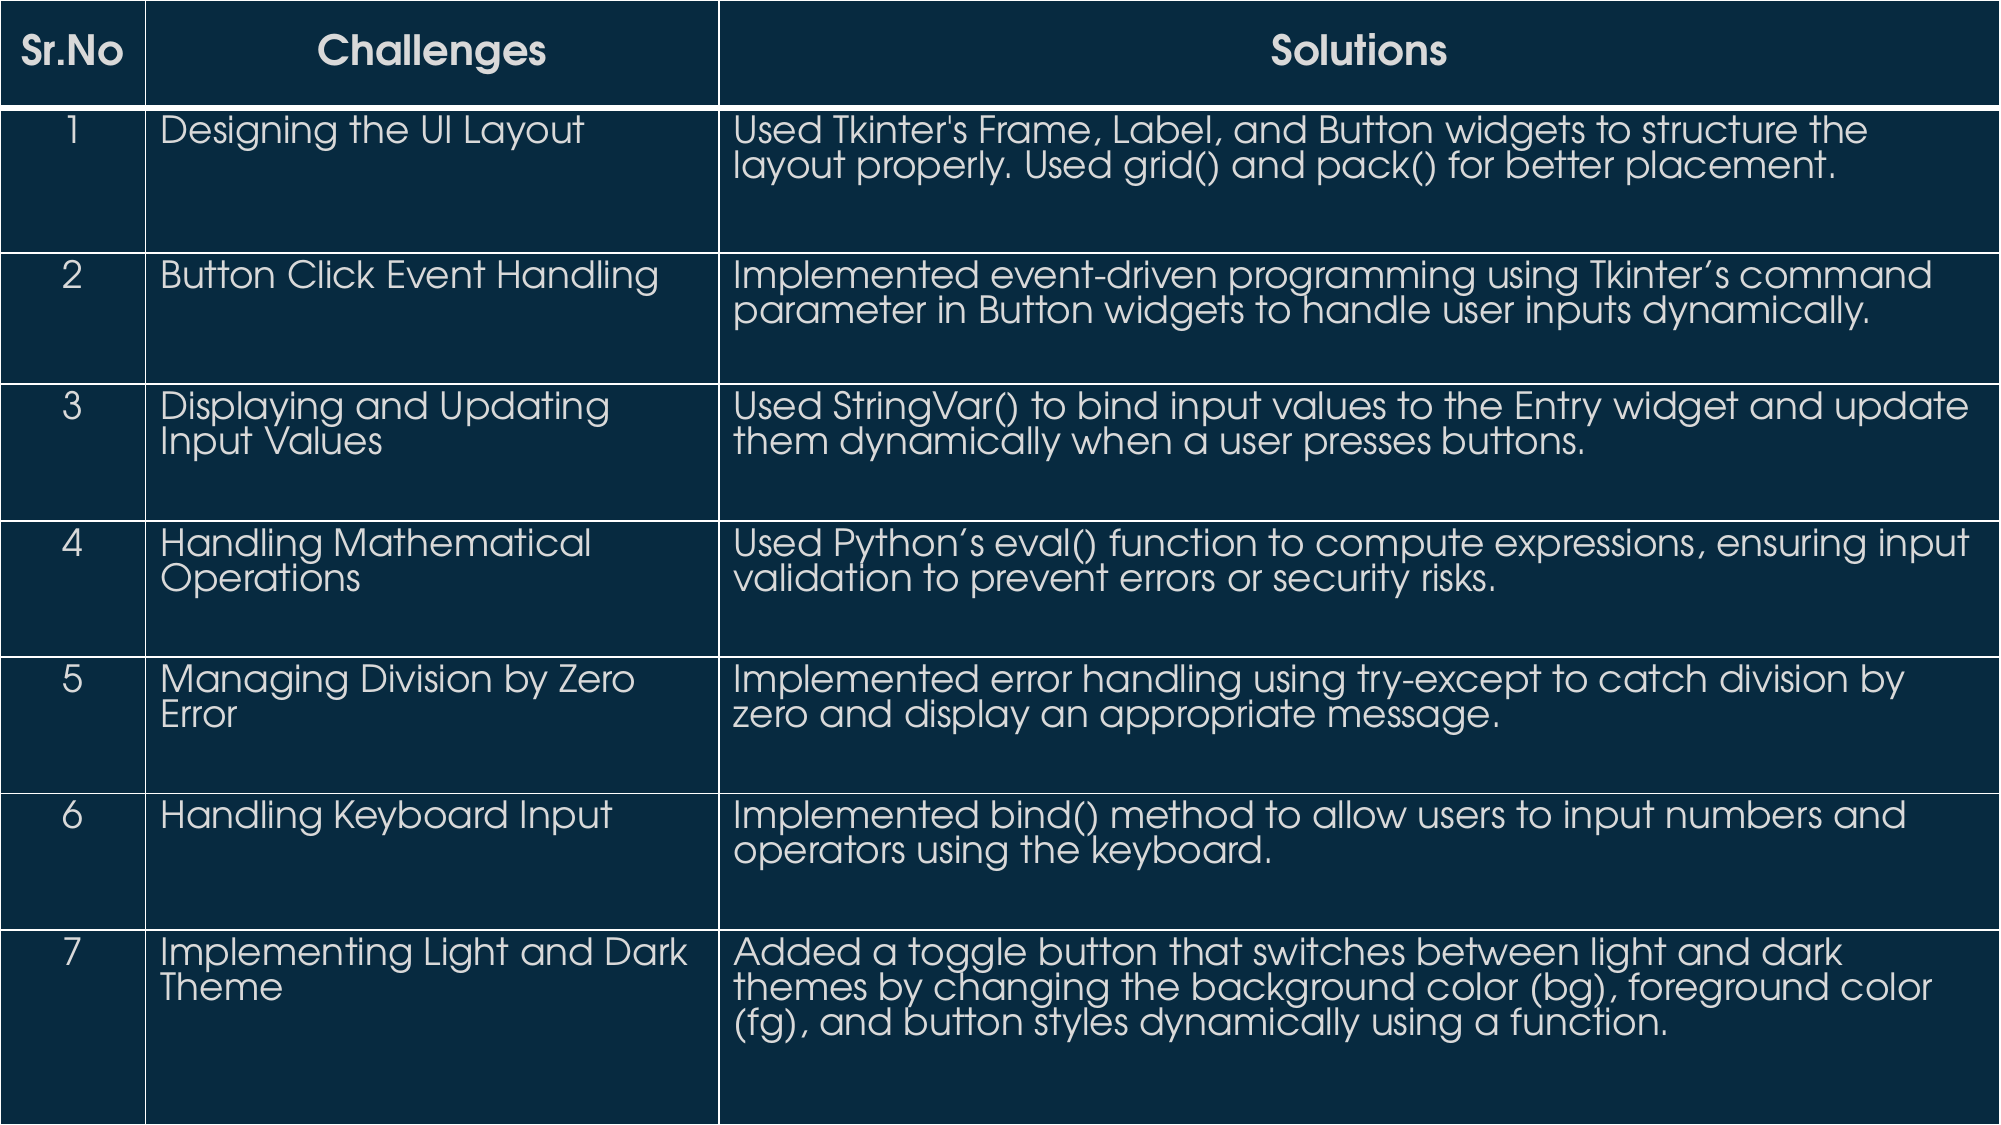

| Sr.No | Challenges | Solutions |
| --- | --- | --- |
| 1 | Designing the UI Layout | Used Tkinter's Frame, Label, and Button widgets to structure the layout properly. Used grid() and pack() for better placement. |
| 2 | Button Click Event Handling | Implemented event-driven programming using Tkinter’s command parameter in Button widgets to handle user inputs dynamically. |
| 3 | Displaying and Updating Input Values | Used StringVar() to bind input values to the Entry widget and update them dynamically when a user presses buttons. |
| 4 | Handling Mathematical Operations | Used Python’s eval() function to compute expressions, ensuring input validation to prevent errors or security risks. |
| 5 | Managing Division by Zero Error | Implemented error handling using try-except to catch division by zero and display an appropriate message. |
| 6 | Handling Keyboard Input | Implemented bind() method to allow users to input numbers and operators using the keyboard. |
| 7 | Implementing Light and Dark Theme | Added a toggle button that switches between light and dark themes by changing the background color (bg), foreground color (fg), and button styles dynamically using a function. |